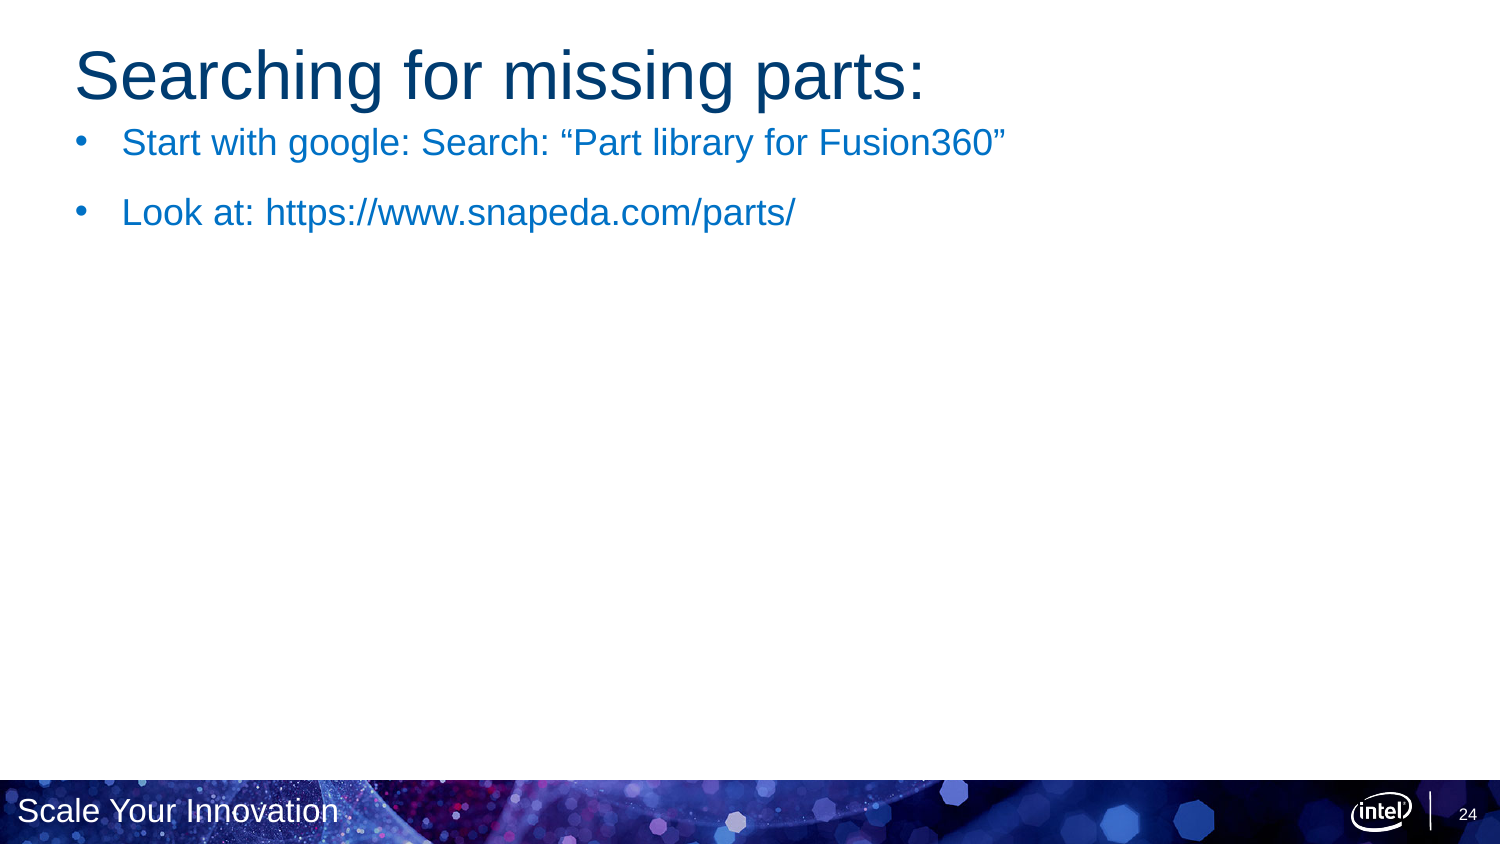

# Searching for missing parts:
Start with google: Search: “Part library for Fusion360”
Look at: https://www.snapeda.com/parts/
24